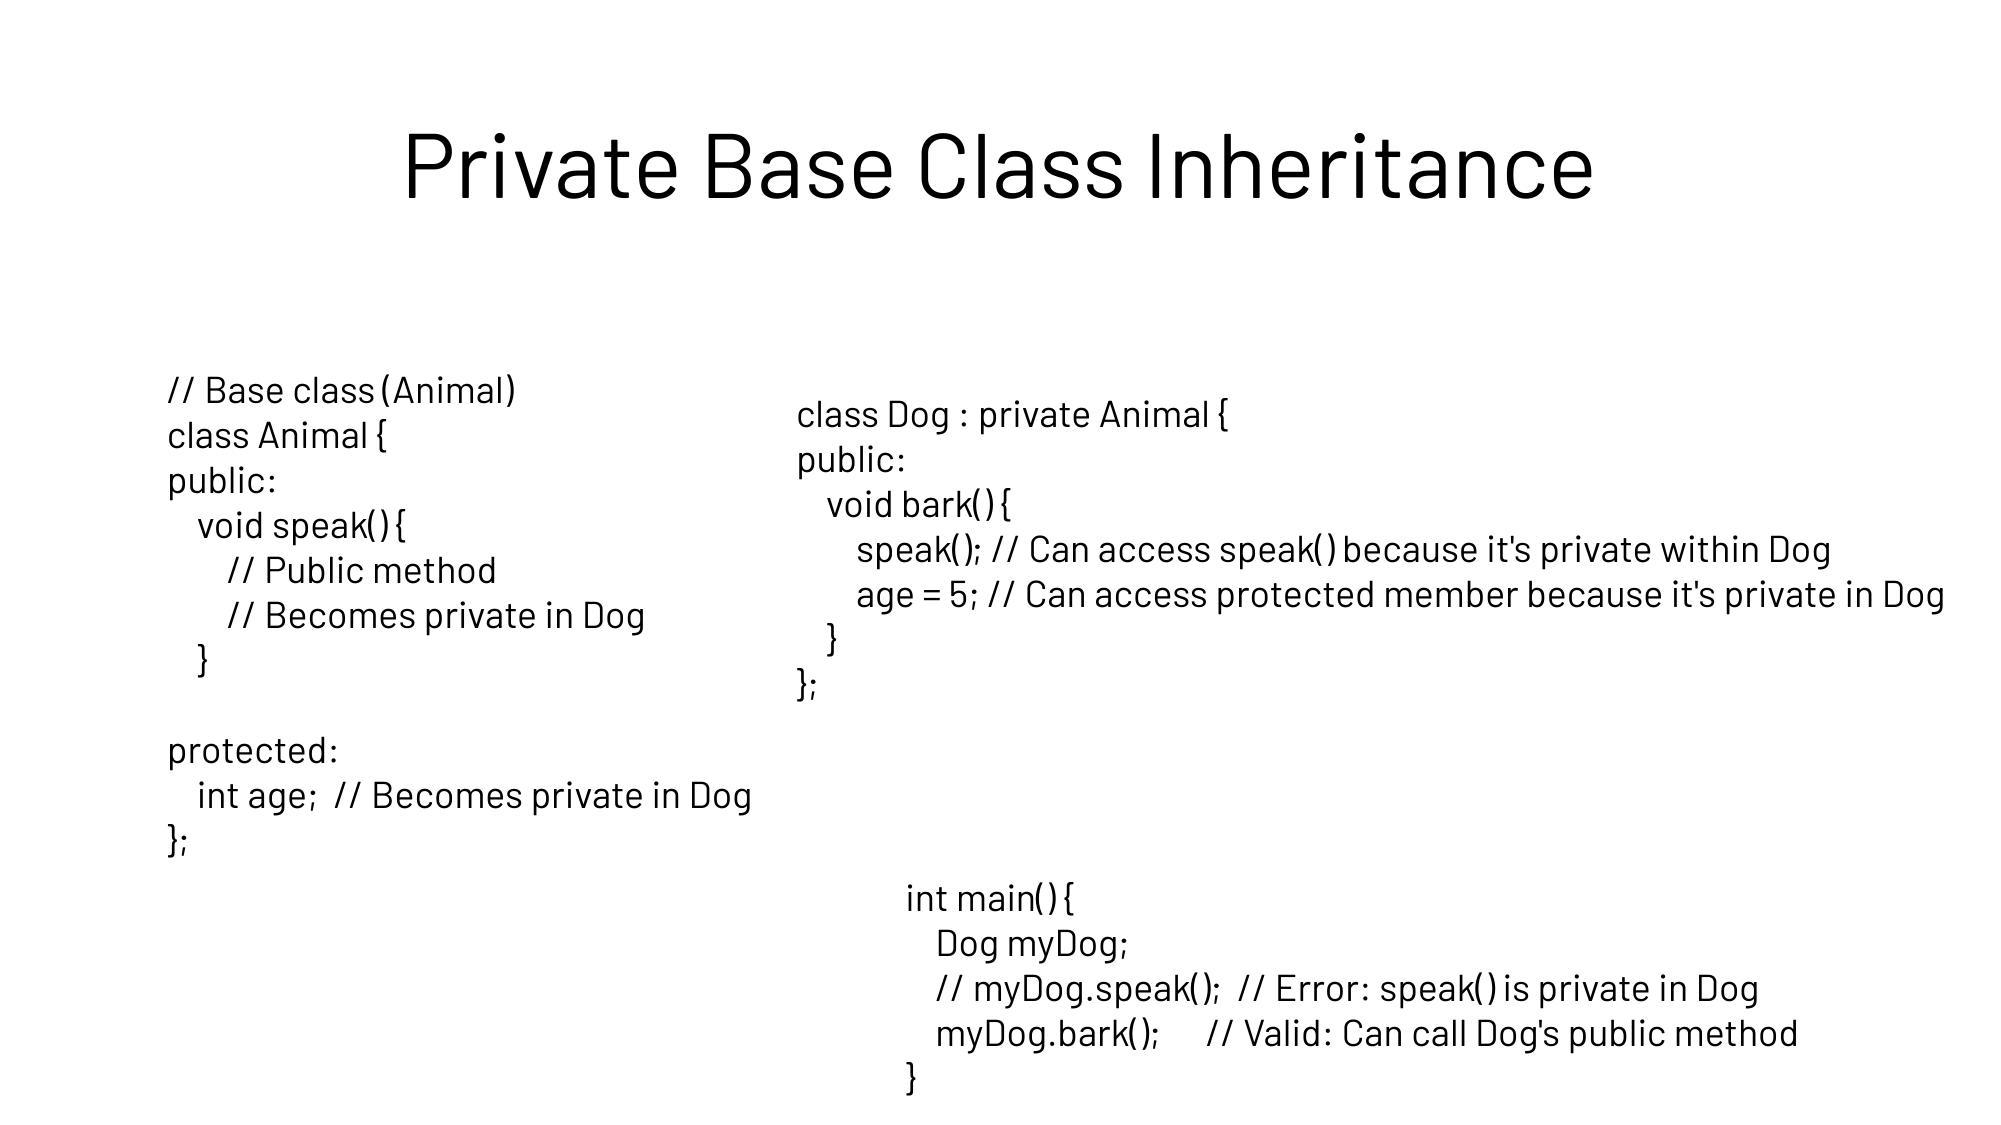

# Private Base Class Inheritance
// Base class (Animal)
class Animal {
public:
    void speak() {
        // Public method
        // Becomes private in Dog
    }

protected:
    int age;  // Becomes private in Dog
};

class Dog : private Animal {
public:
    void bark() {
        speak(); // Can access speak() because it's private within Dog
        age = 5; // Can access protected member because it's private in Dog
    }
};

int main() {
    Dog myDog;
    // myDog.speak();  // Error: speak() is private in Dog
    myDog.bark();      // Valid: Can call Dog's public method
}